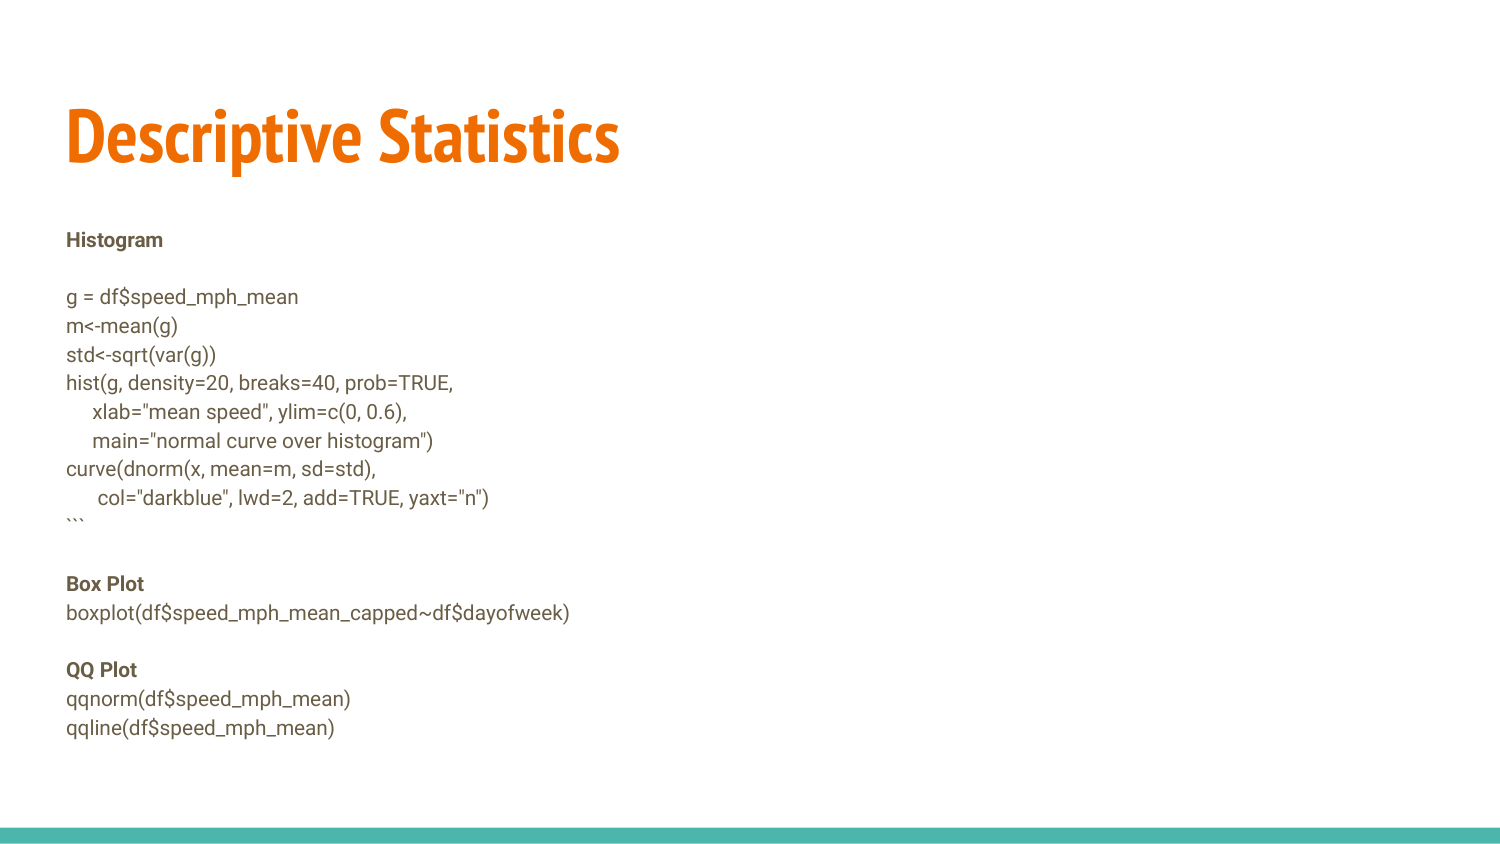

# Descriptive Statistics
Histogram

g = df$speed_mph_mean
m<-mean(g)
std<-sqrt(var(g))
hist(g, density=20, breaks=40, prob=TRUE,
     xlab="mean speed", ylim=c(0, 0.6),
     main="normal curve over histogram")
curve(dnorm(x, mean=m, sd=std),
      col="darkblue", lwd=2, add=TRUE, yaxt="n")
```

Box Plot
boxplot(df$speed_mph_mean_capped~df$dayofweek)

QQ Plot
qqnorm(df$speed_mph_mean)
qqline(df$speed_mph_mean)